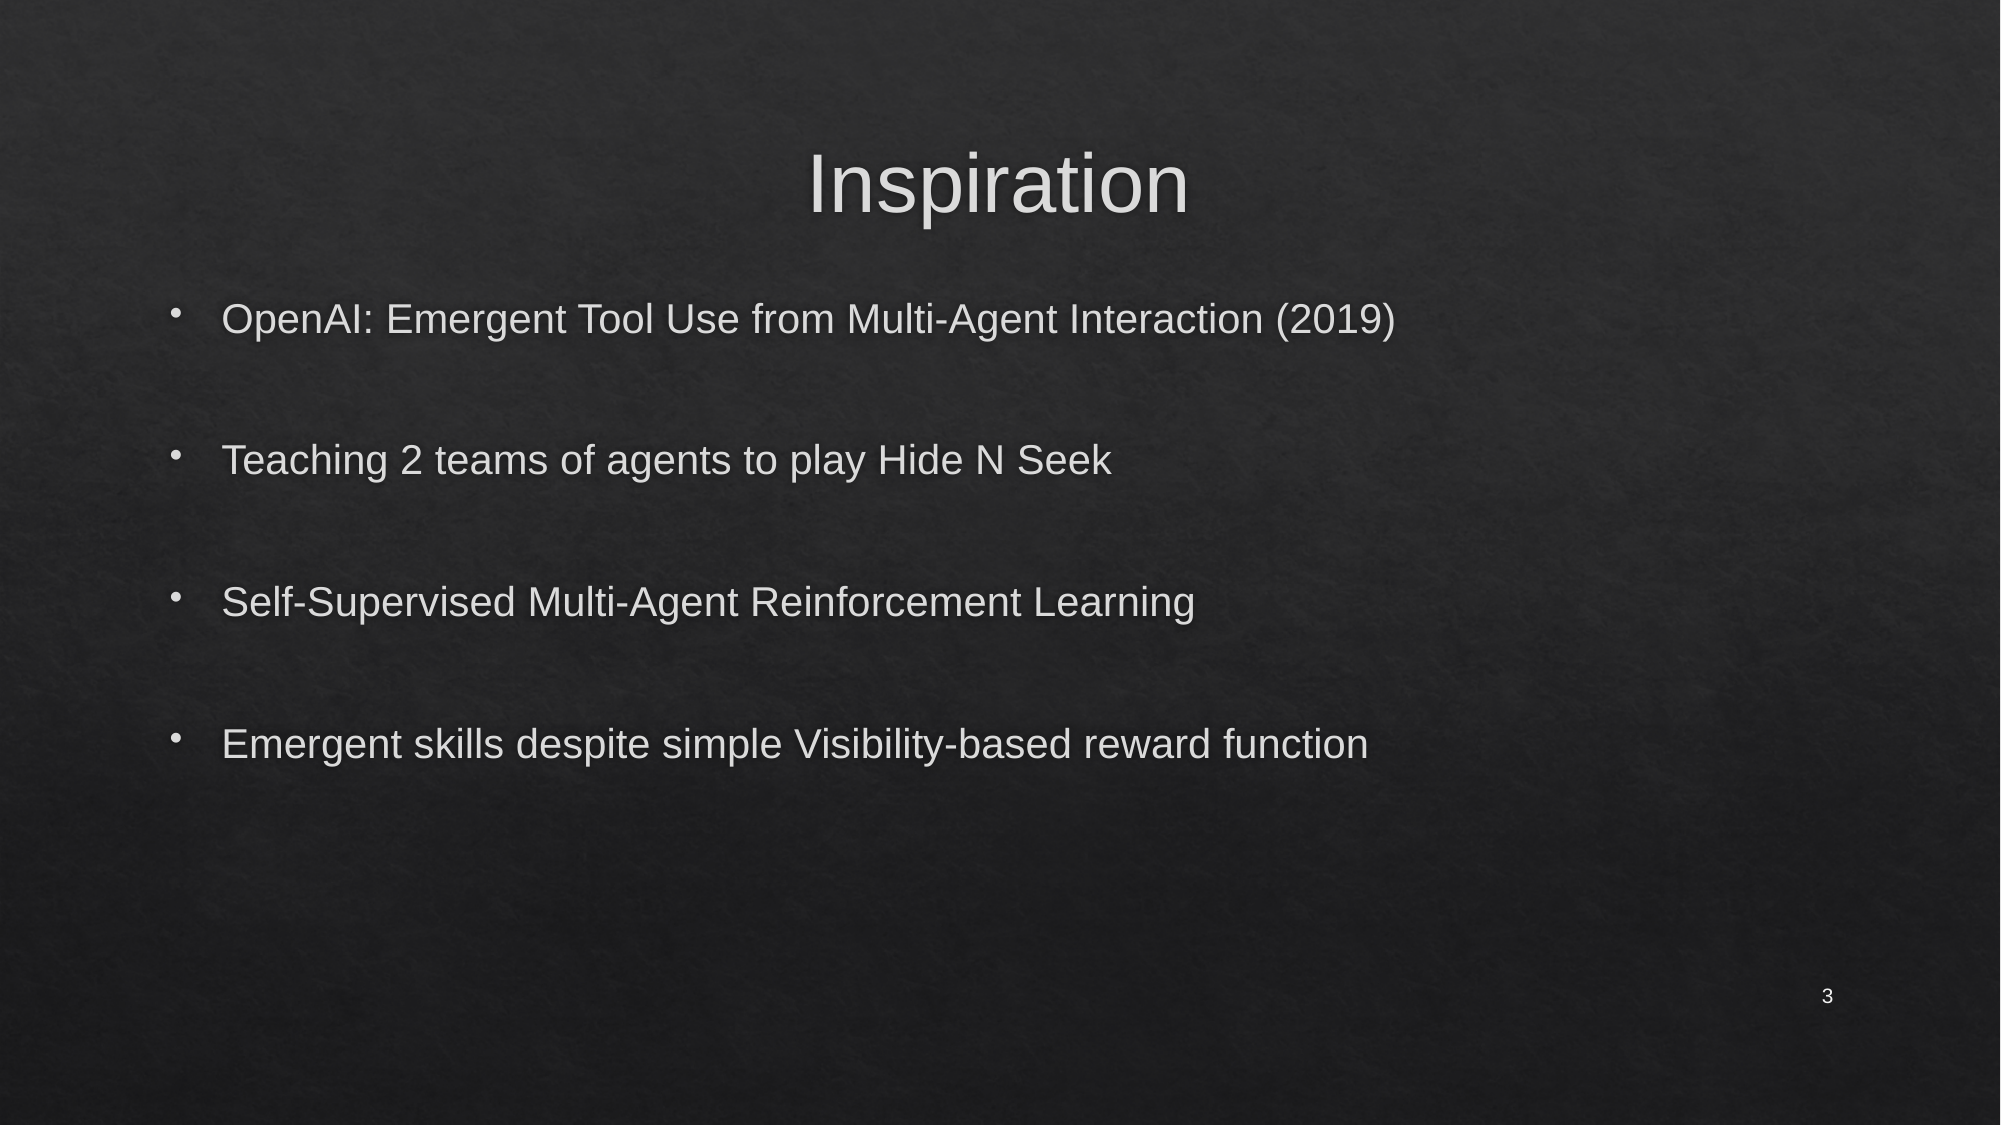

# Inspiration
OpenAI: Emergent Tool Use from Multi-Agent Interaction (2019)

Teaching 2 teams of agents to play Hide N Seek

Self-Supervised Multi-Agent Reinforcement Learning

Emergent skills despite simple Visibility-based reward function

3